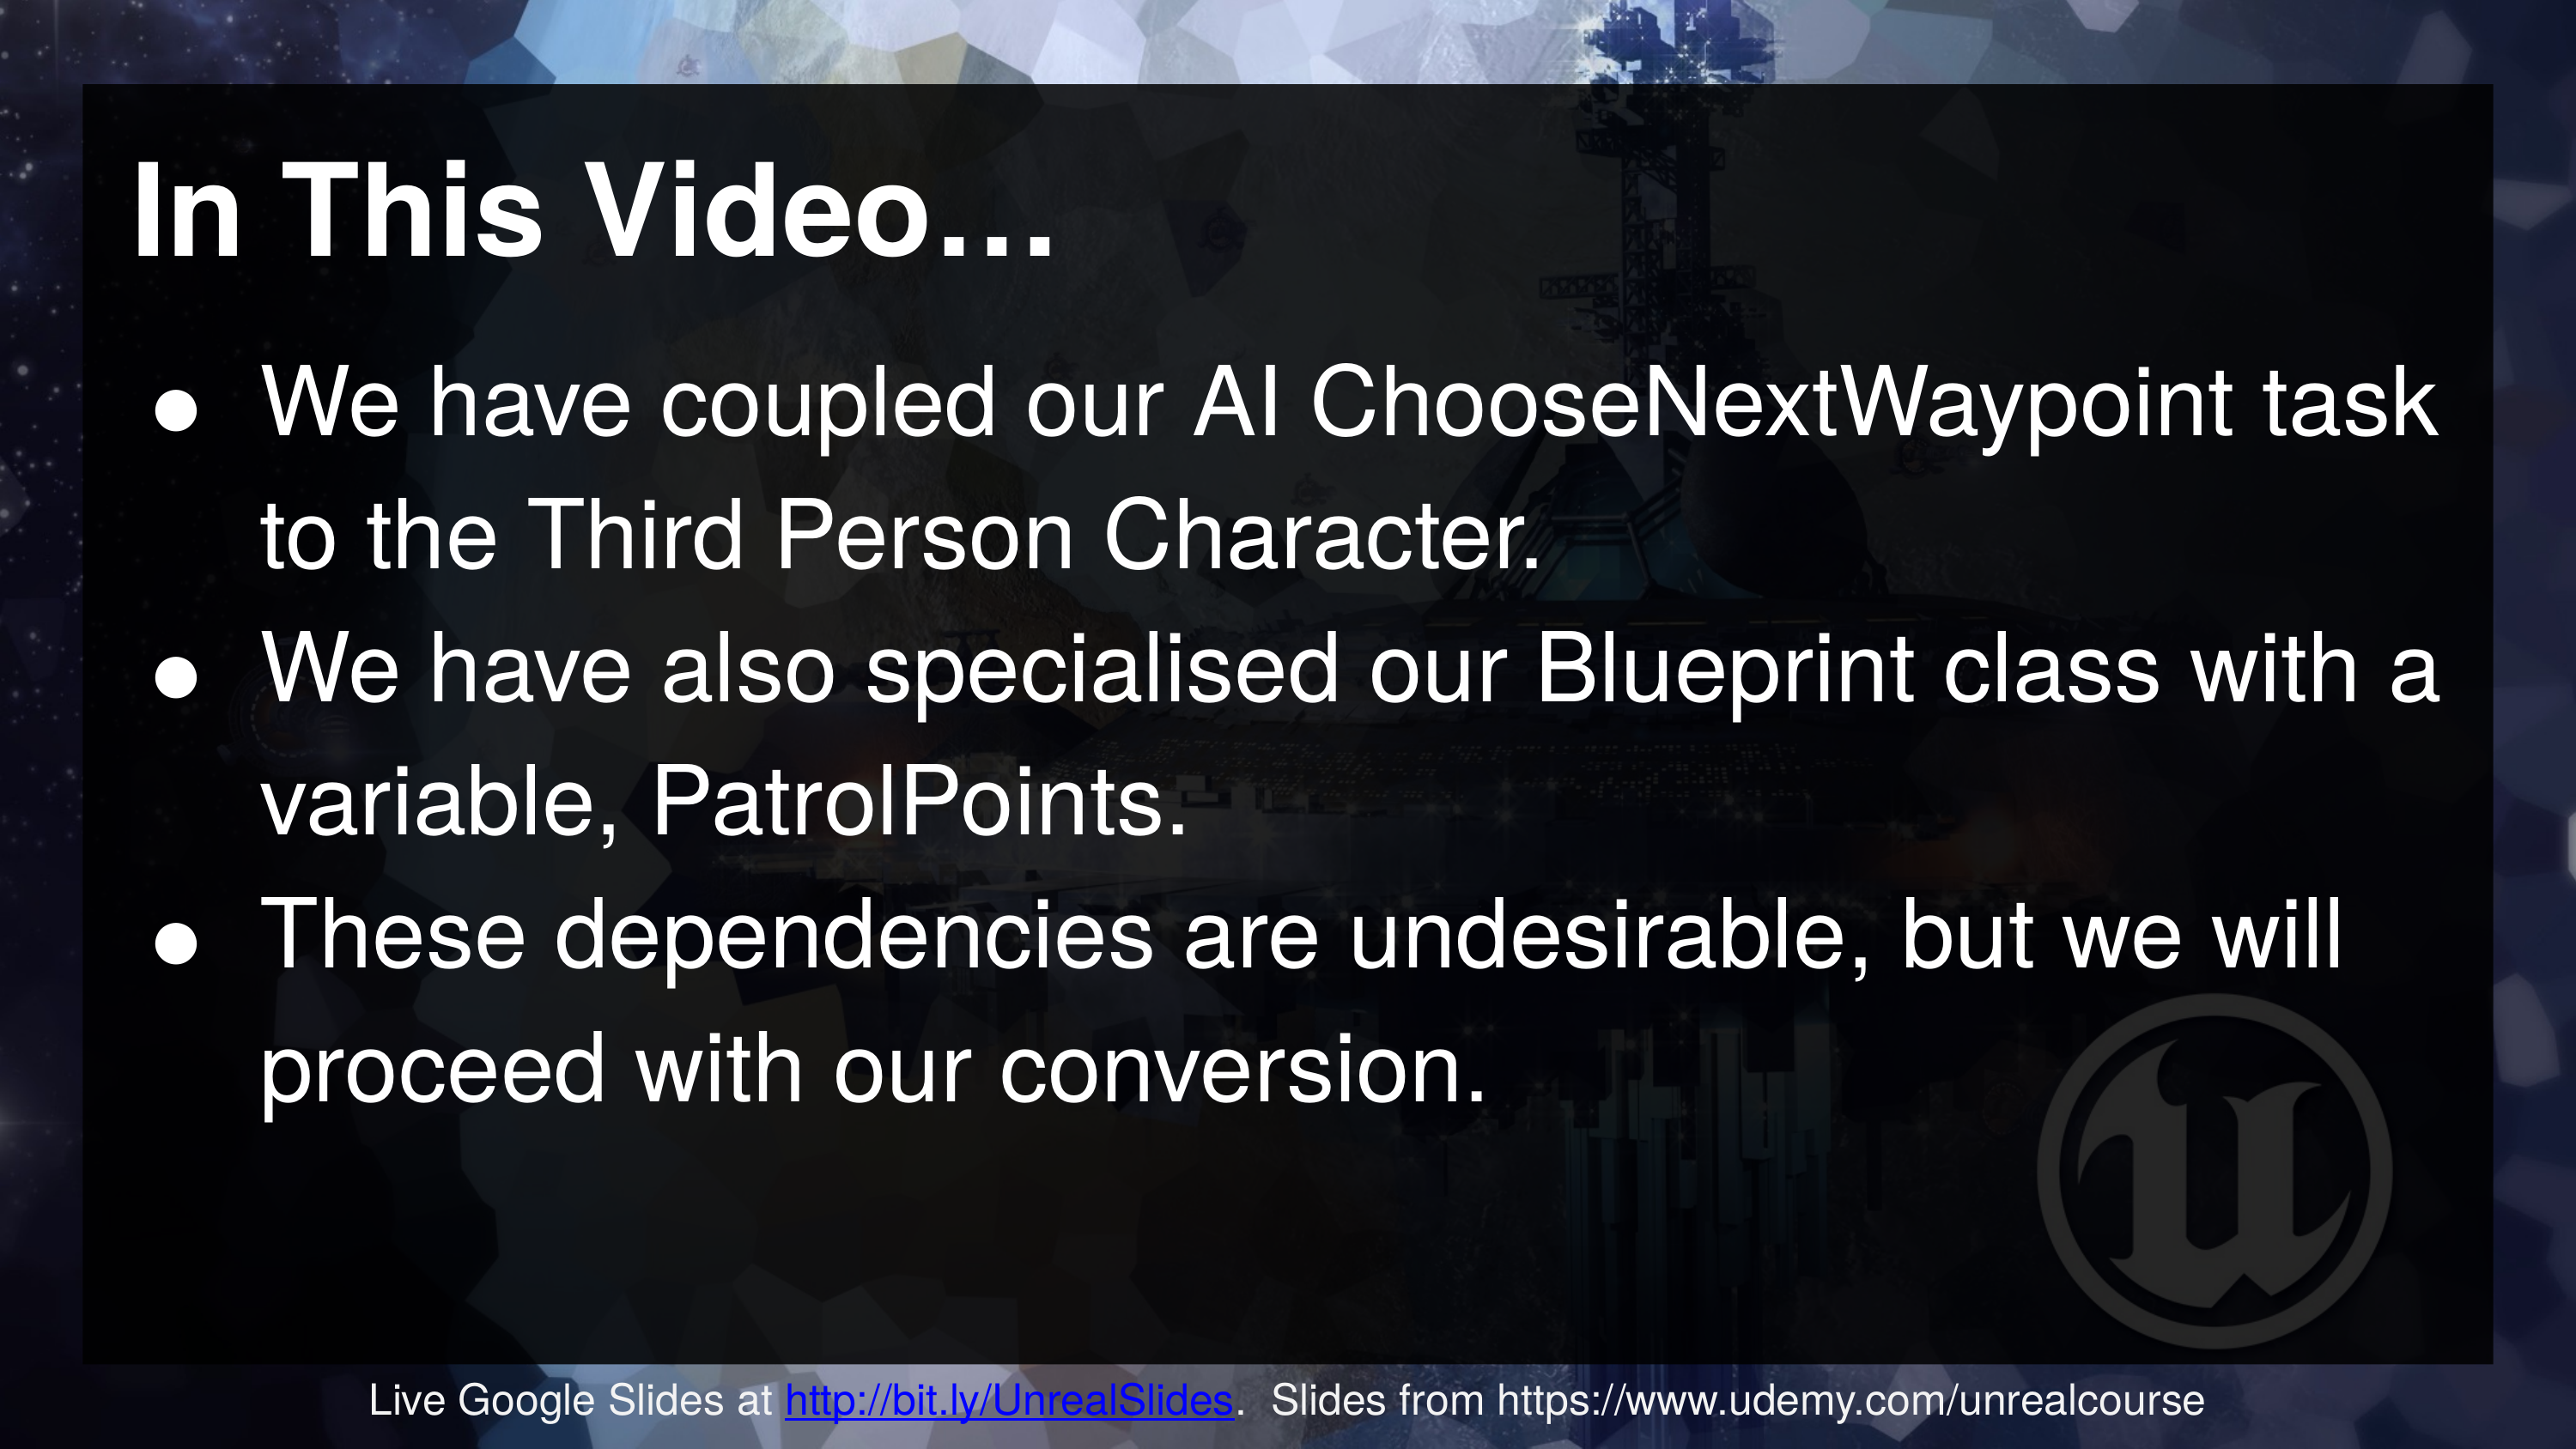

# In This Video…
We have coupled our AI ChooseNextWaypoint task to the Third Person Character.
We have also specialised our Blueprint class with a variable, PatrolPoints.
These dependencies are undesirable, but we will proceed with our conversion.